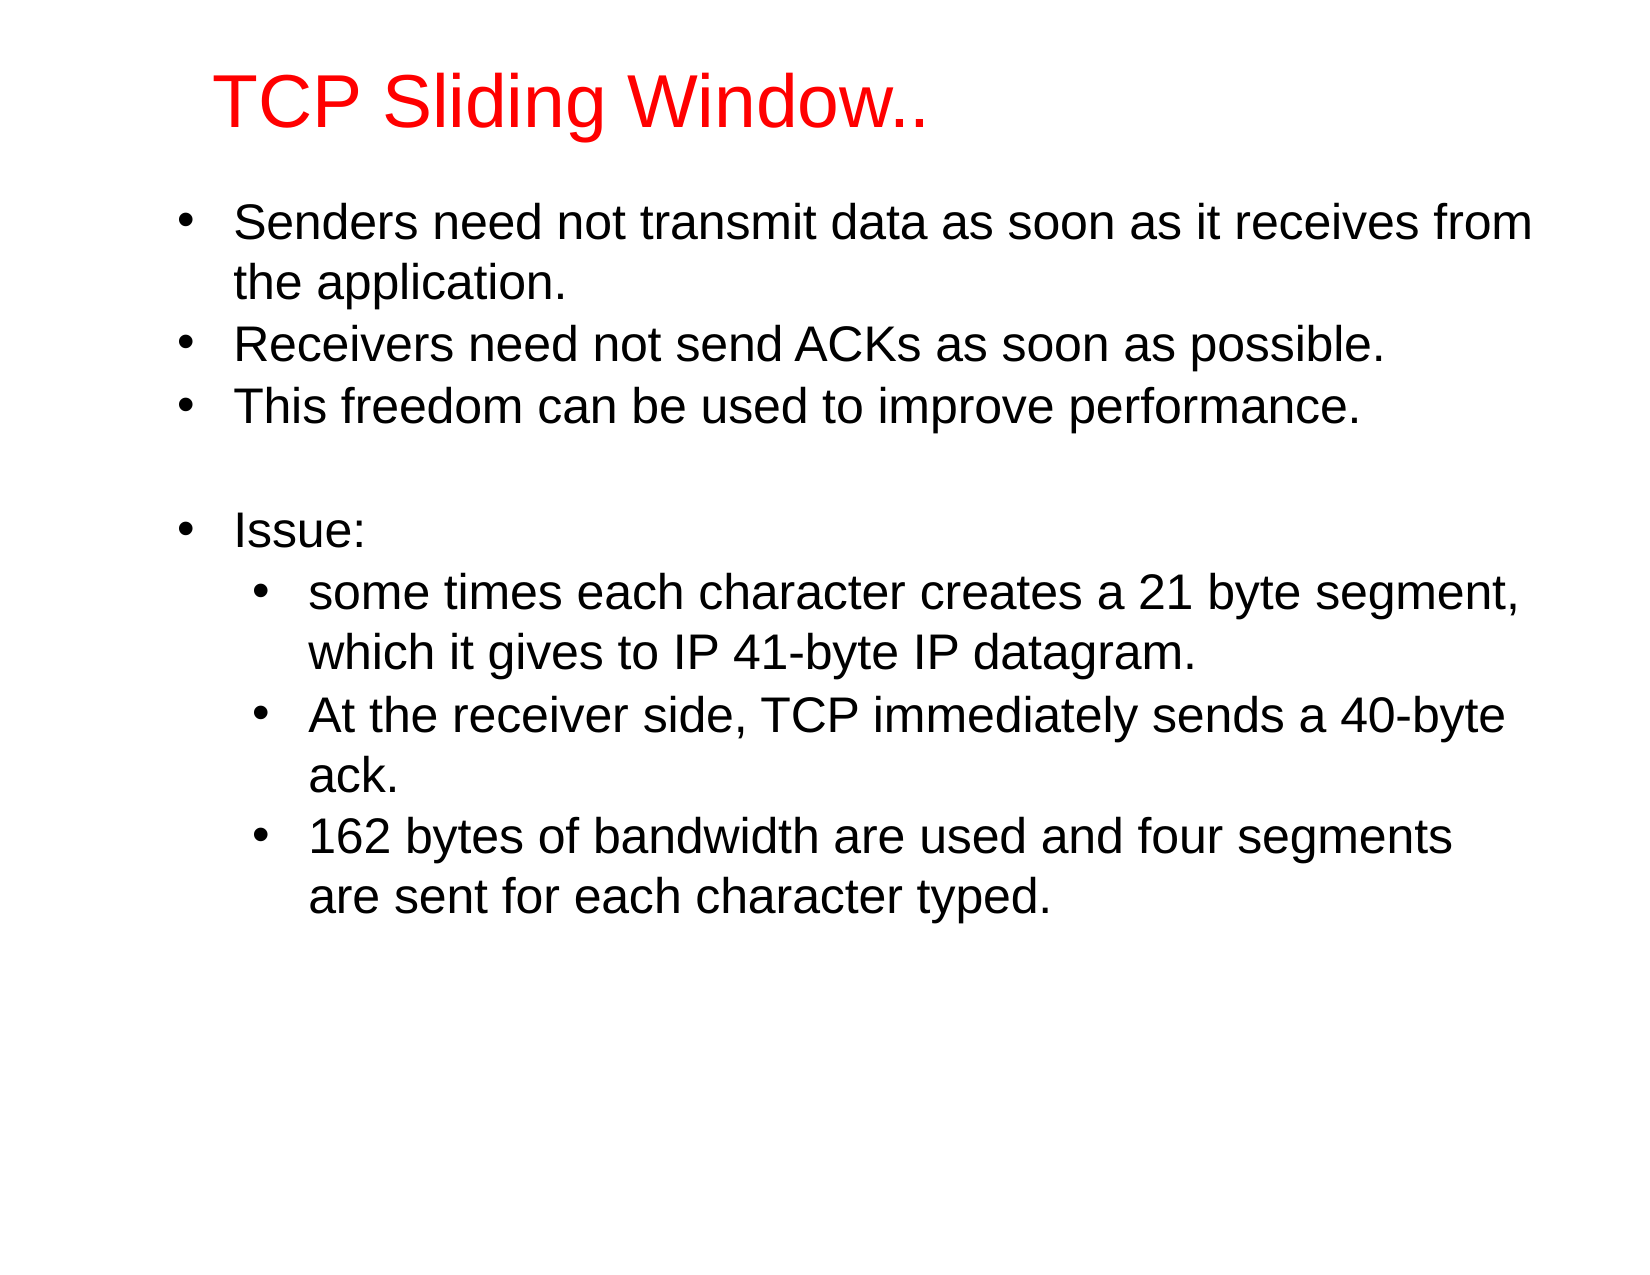

TCP Sliding Window..
Senders need not transmit data as soon as it receives from the application.
Receivers need not send ACKs as soon as possible.
This freedom can be used to improve performance.

Issue:
some times each character creates a 21 byte segment, which it gives to IP 41-byte IP datagram.
At the receiver side, TCP immediately sends a 40-byte ack.
162 bytes of bandwidth are used and four segments are sent for each character typed.